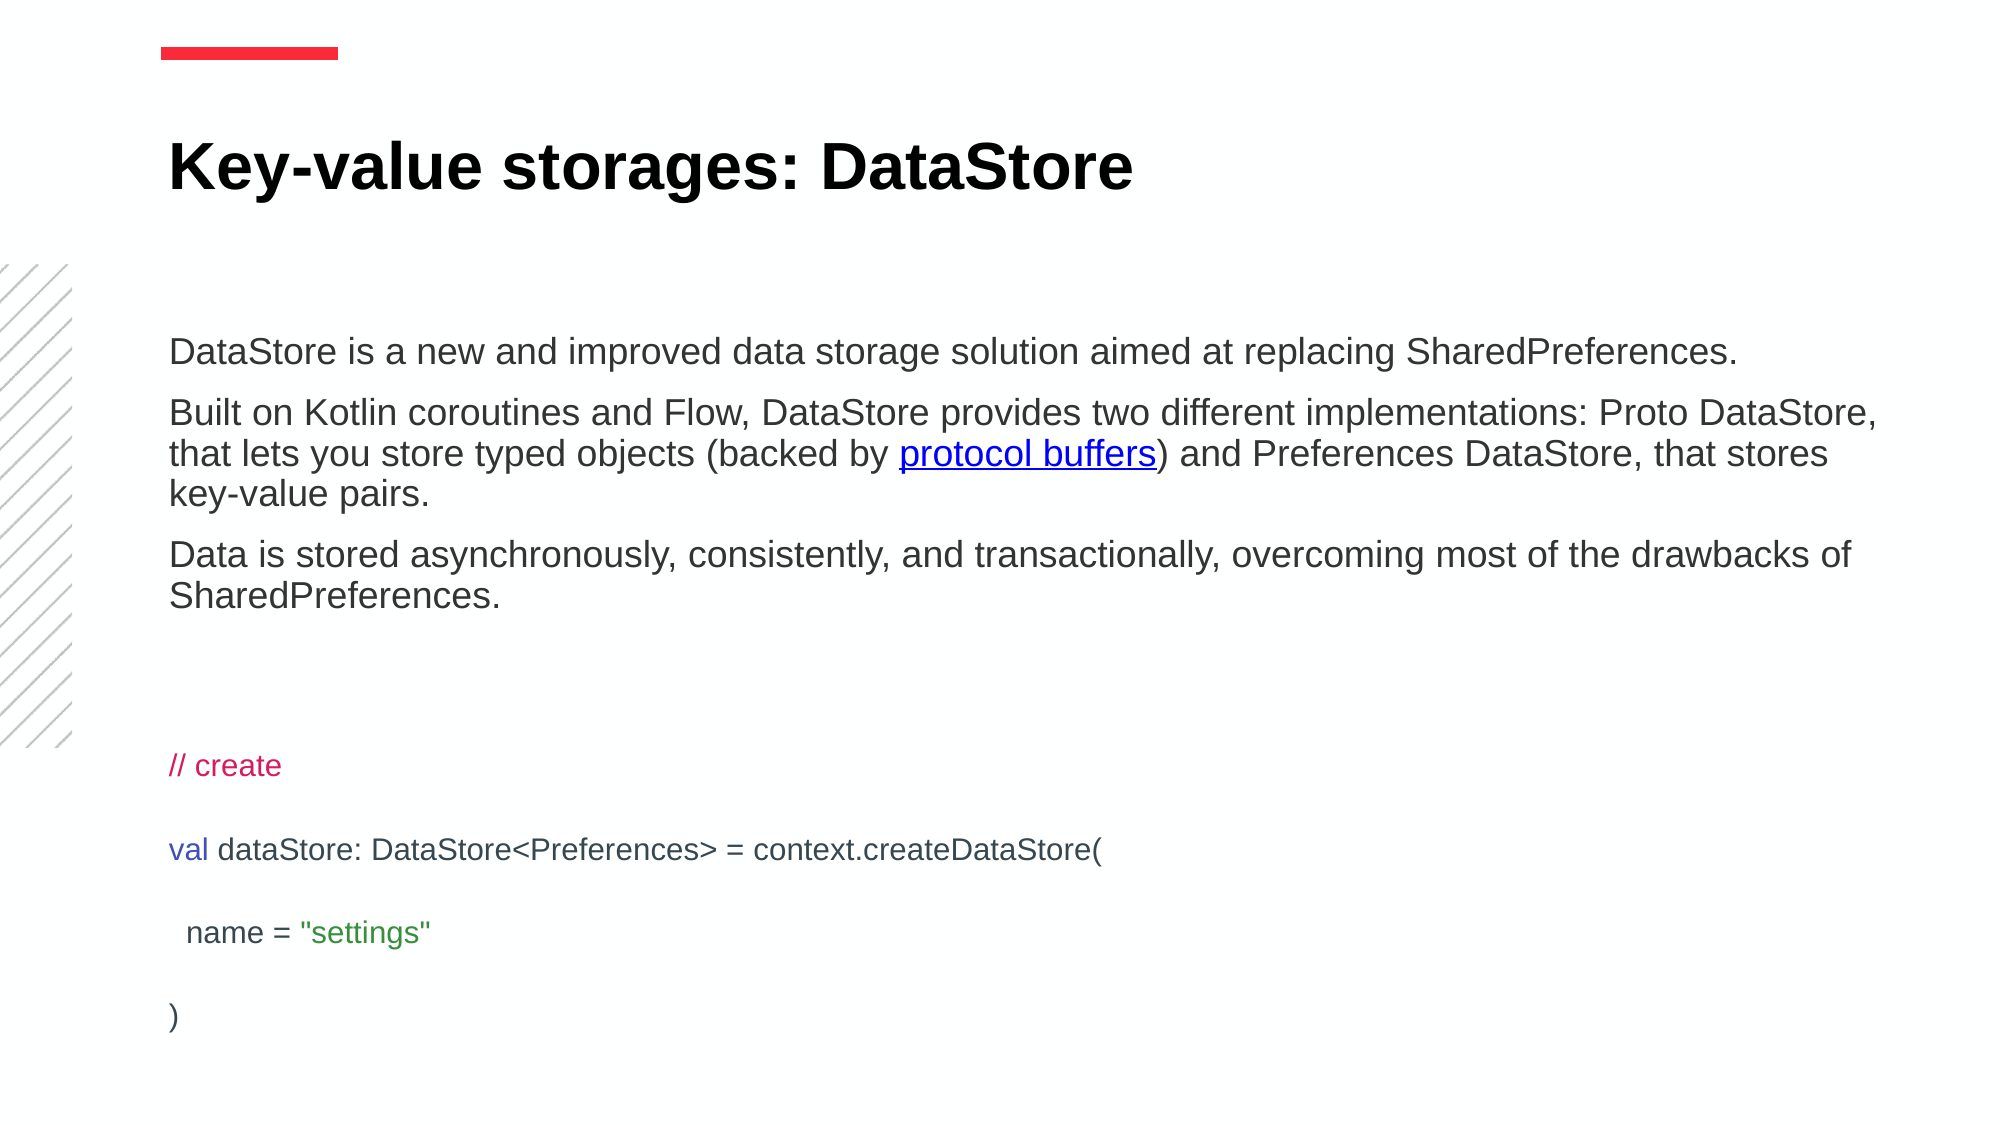

Key-value storages: DataStore
DataStore is a new and improved data storage solution aimed at replacing SharedPreferences.
Built on Kotlin coroutines and Flow, DataStore provides two different implementations: Proto DataStore, that lets you store typed objects (backed by protocol buffers) and Preferences DataStore, that stores key-value pairs.
Data is stored asynchronously, consistently, and transactionally, overcoming most of the drawbacks of SharedPreferences.

// create
val dataStore: DataStore<Preferences> = context.createDataStore(
  name = "settings"
)
31